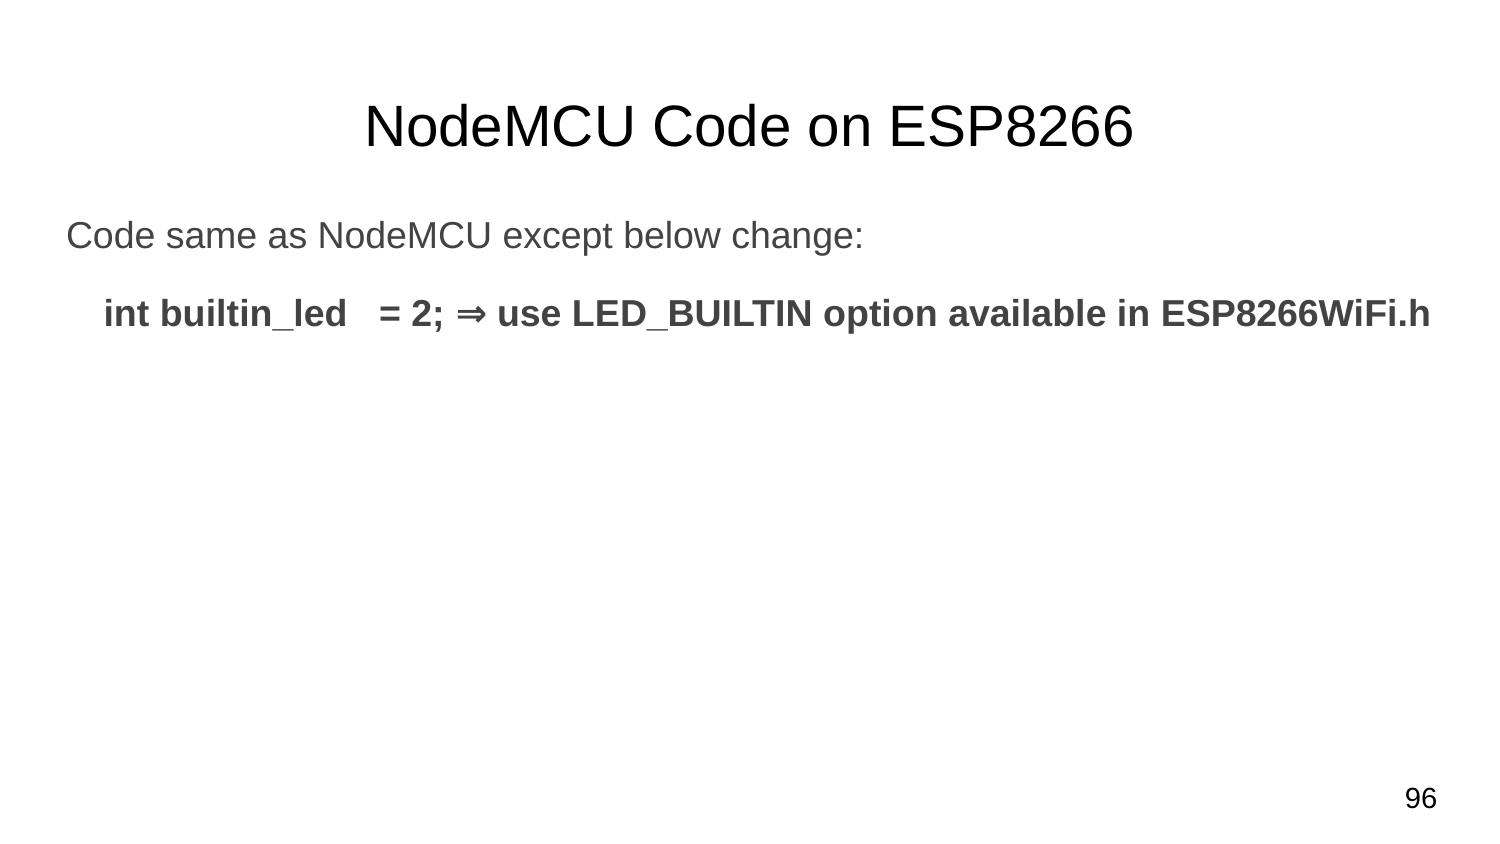

# NodeMCU Code on ESP8266
Code same as NodeMCU except below change:
int builtin_led   = 2; ⇒ use LED_BUILTIN option available in ESP8266WiFi.h
96